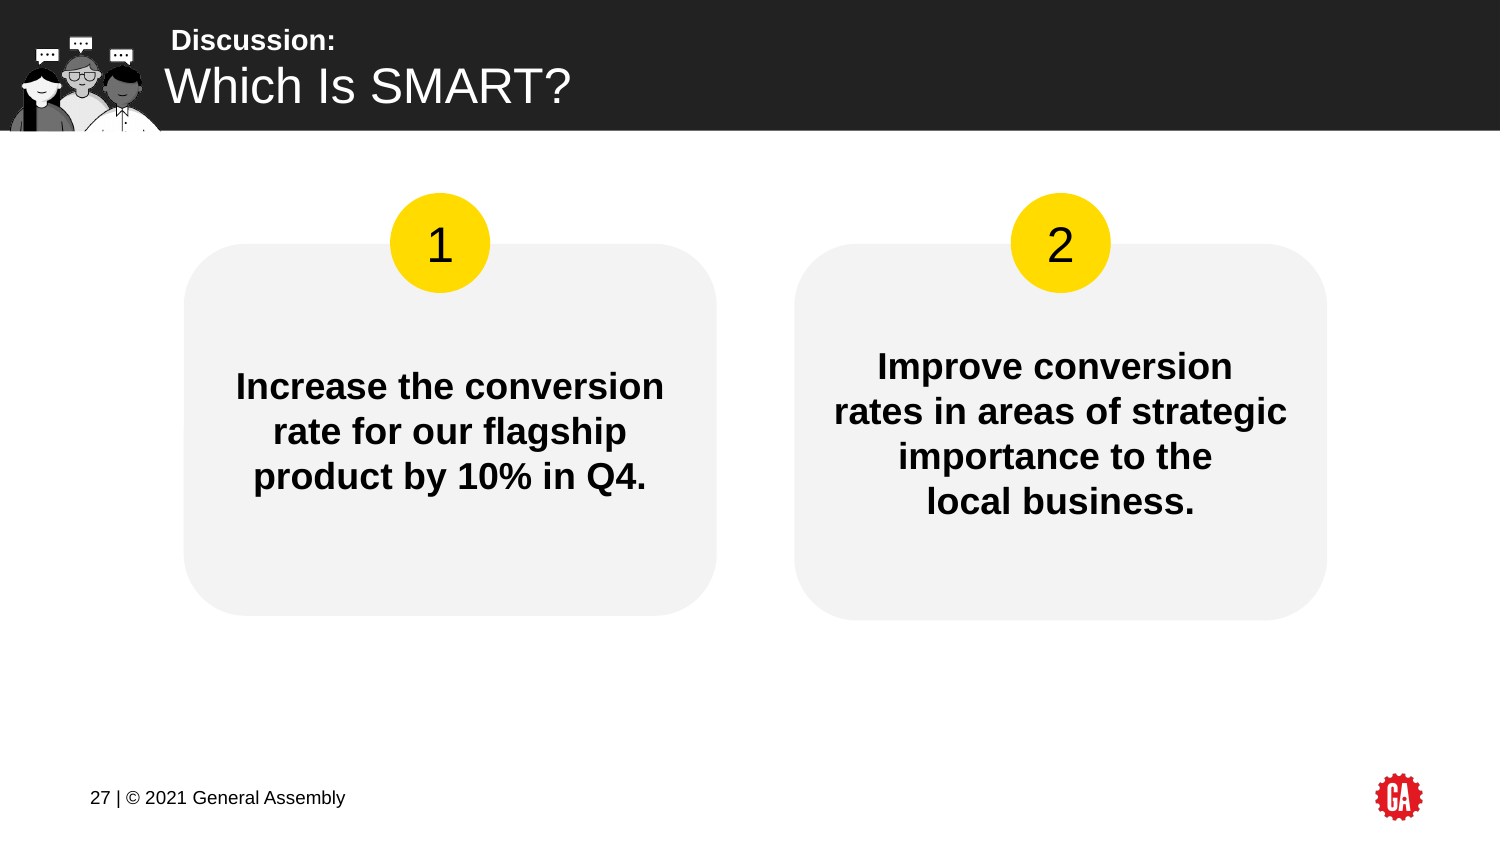

# Which Is SMART?
1
2
Improve conversion
rates in areas of strategic importance to the
local business​.
Increase the conversion rate for our flagship product by 10% in Q4.
27 | © 2021 General Assembly